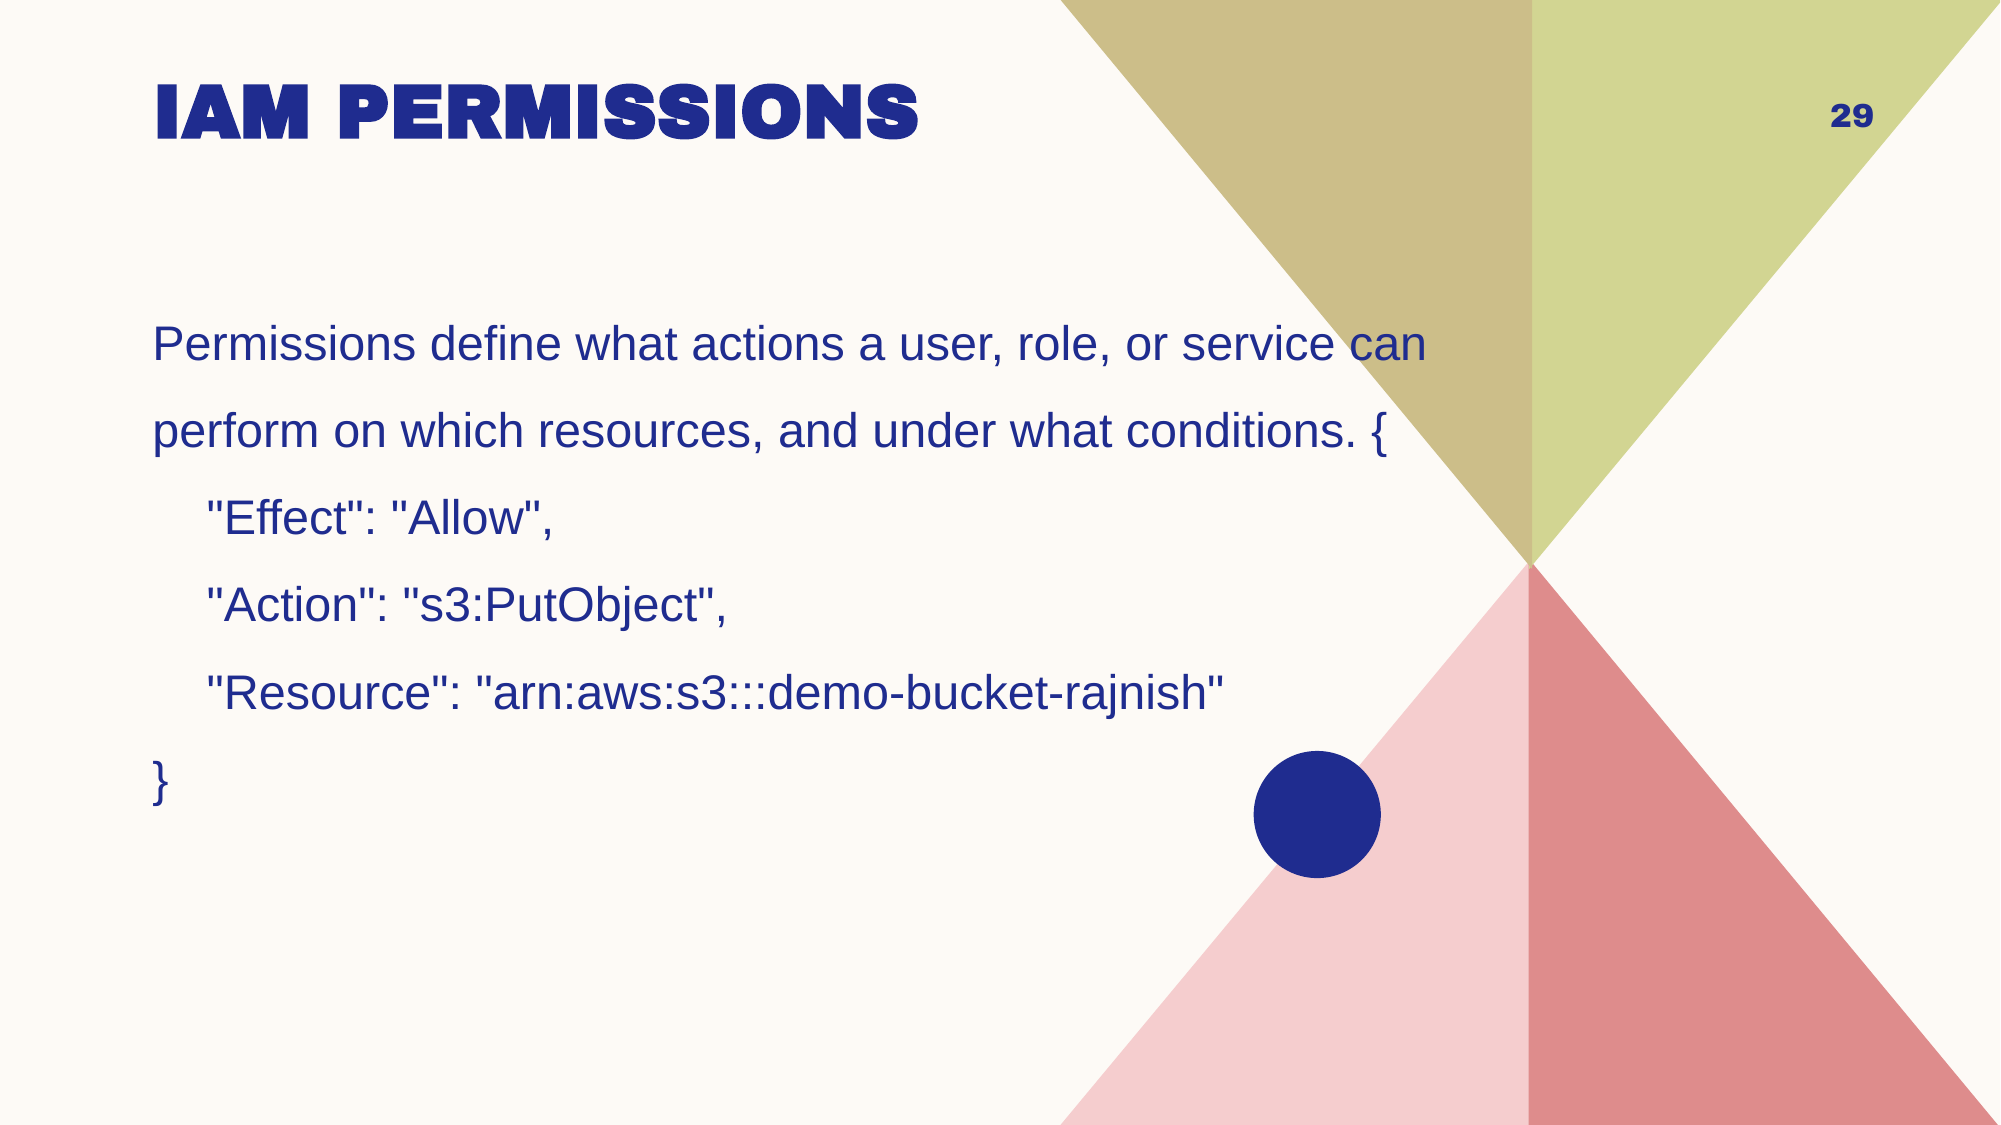

# IAM permissions
29
Permissions define what actions a user, role, or service can perform on which resources, and under what conditions. {
    "Effect": "Allow",
    "Action": "s3:PutObject",
    "Resource": "arn:aws:s3:::demo-bucket-rajnish"
}